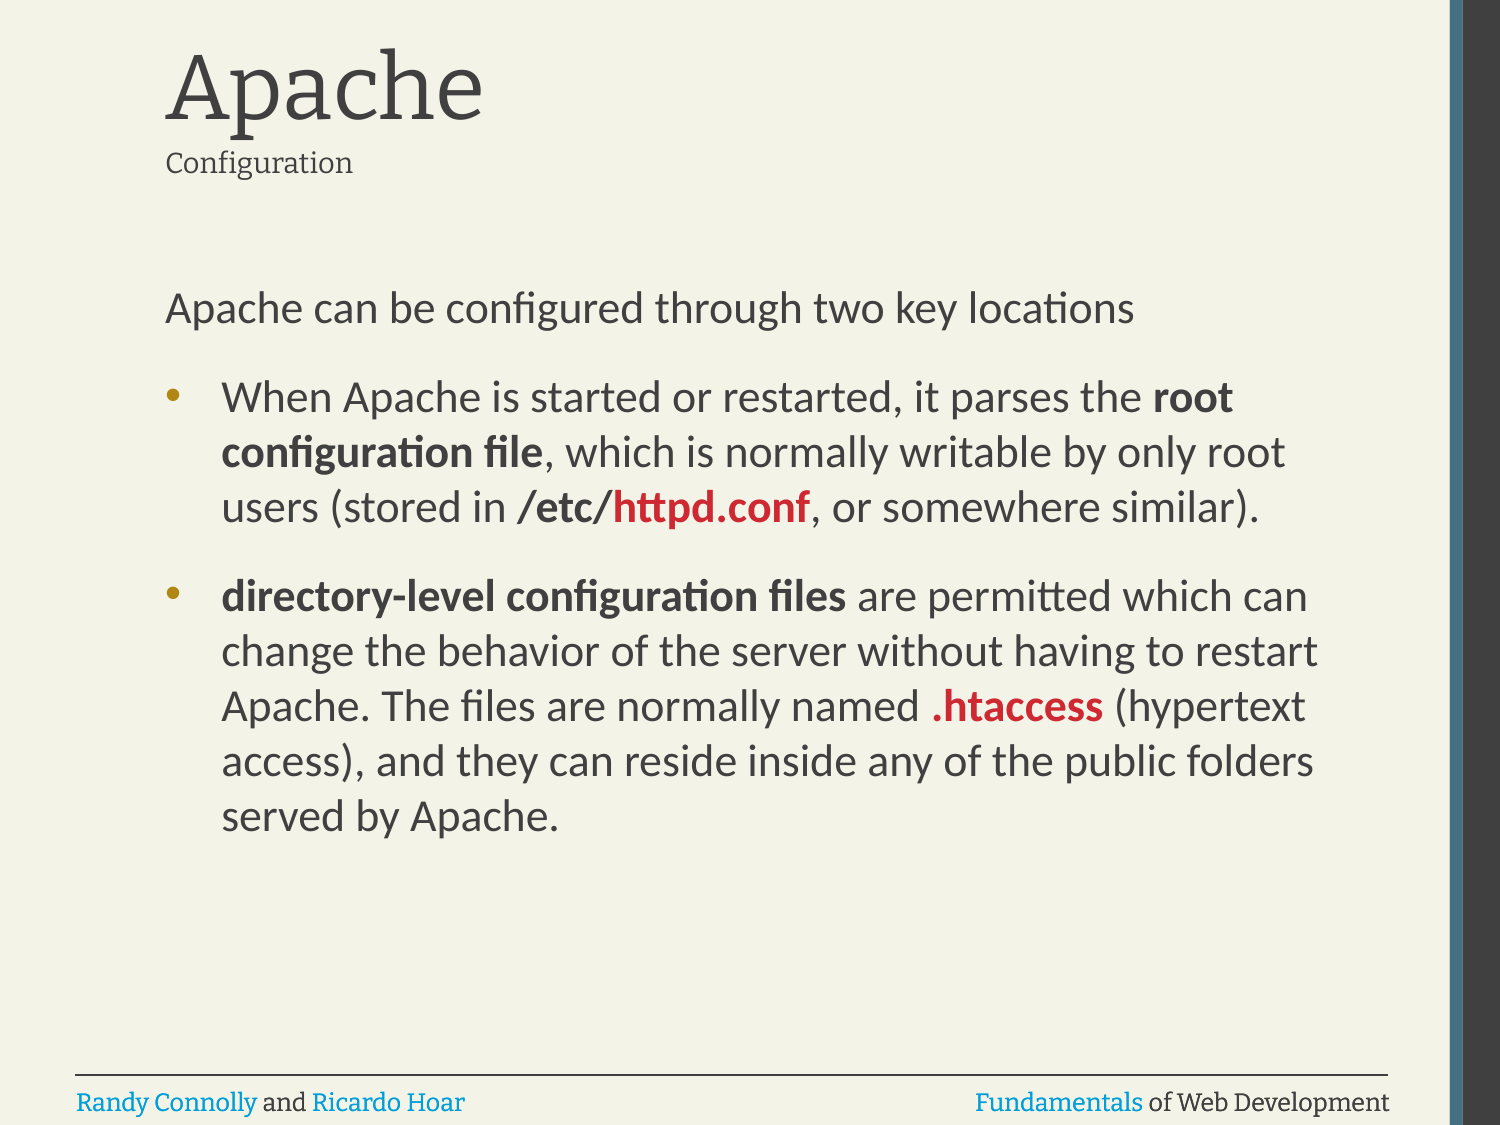

# Apache
Configuration
Apache can be configured through two key locations
When Apache is started or restarted, it parses the root configuration file, which is normally writable by only root users (stored in /etc/httpd.conf, or somewhere similar).
directory-level configuration files are permitted which can change the behavior of the server without having to restart Apache. The files are normally named .htaccess (hypertext access), and they can reside inside any of the public folders served by Apache.